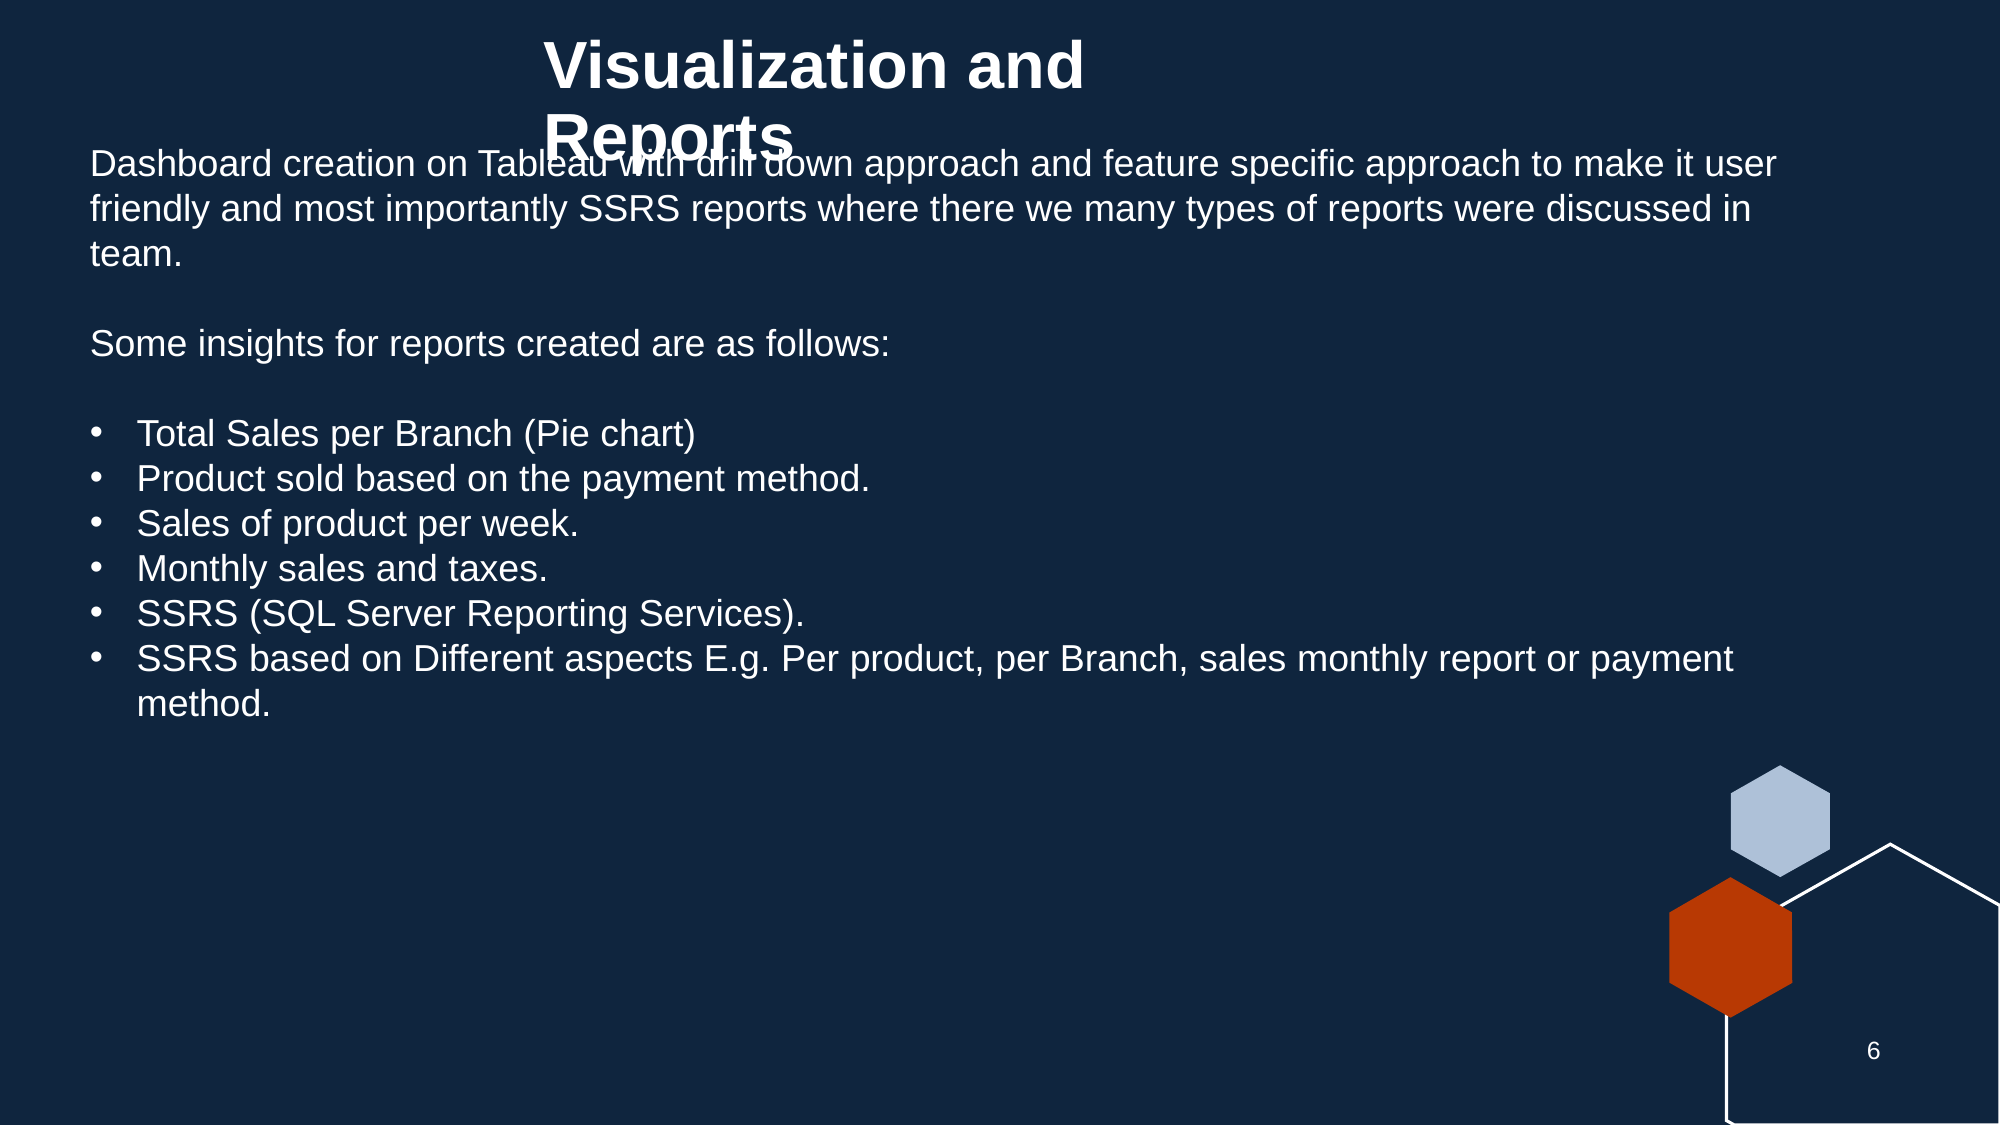

# Visualization and Reports
Dashboard creation on Tableau with drill down approach and feature specific approach to make it user friendly and most importantly SSRS reports where there we many types of reports were discussed in team.

Some insights for reports created are as follows:
Total Sales per Branch (Pie chart)
Product sold based on the payment method.
Sales of product per week.
Monthly sales and taxes.
SSRS (SQL Server Reporting Services).
SSRS based on Different aspects E.g. Per product, per Branch, sales monthly report or payment method.

6